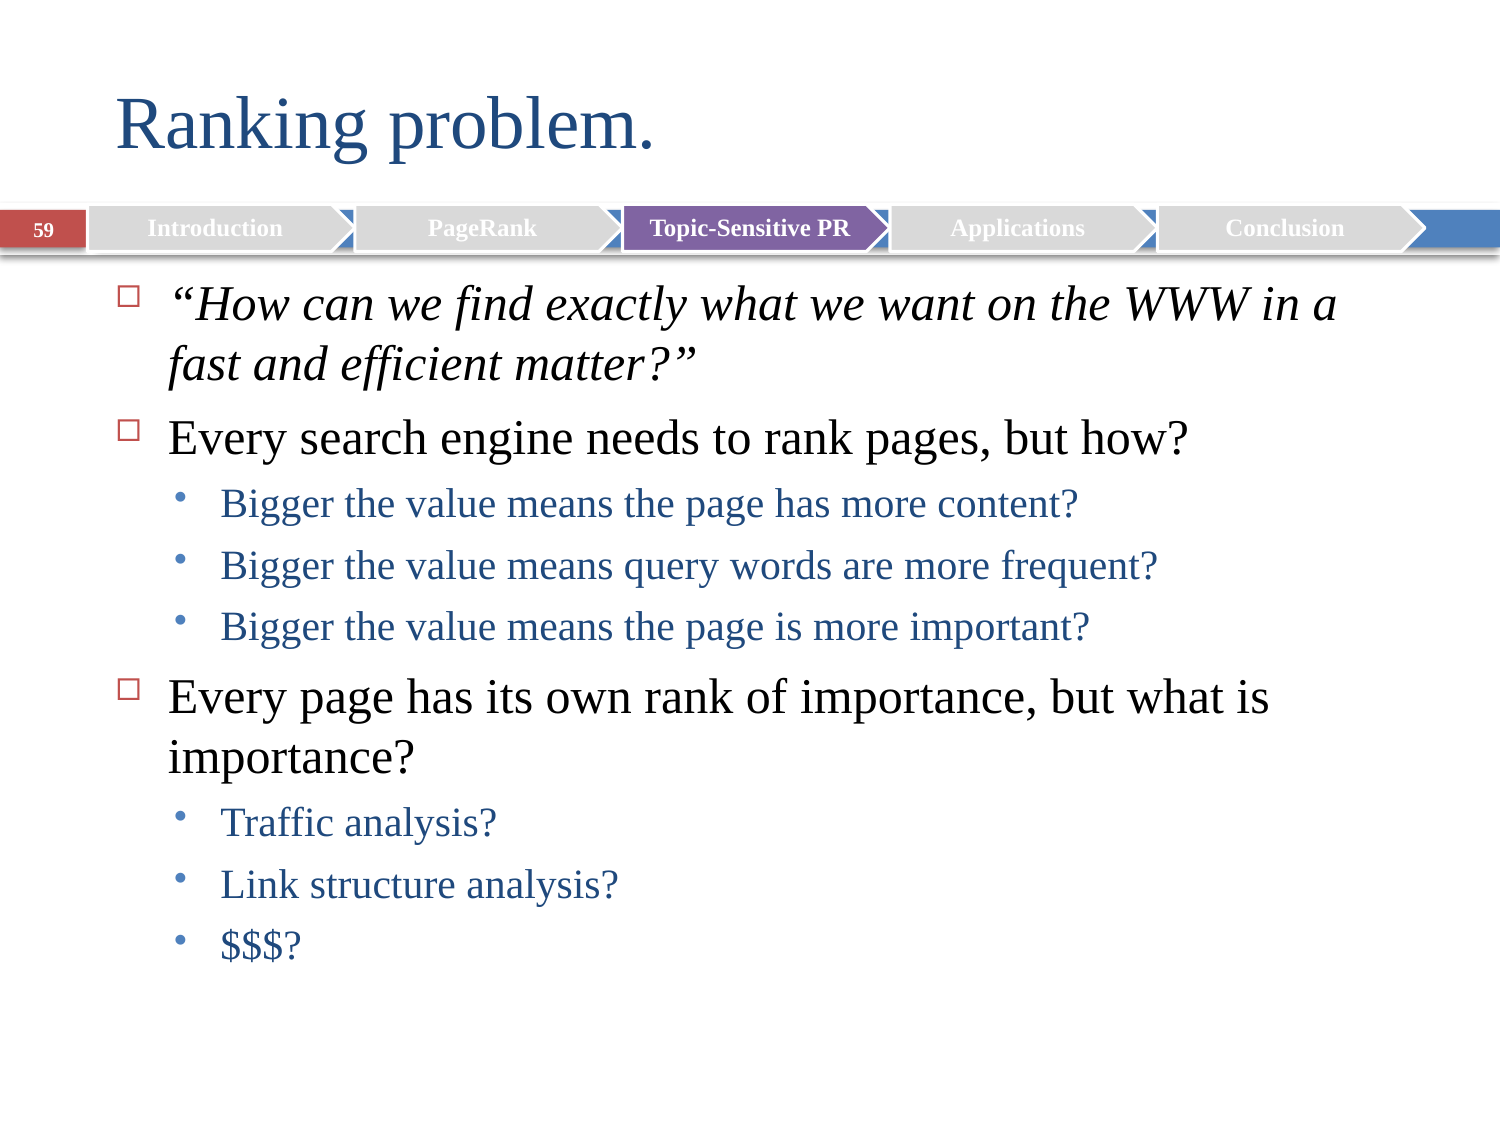

# Ranking problem.
Introduction
PageRank
Topic-Sensitive PR
Applications
Conclusion
59
“How can we find exactly what we want on the WWW in a fast and efficient matter?”
Every search engine needs to rank pages, but how?
Bigger the value means the page has more content?
Bigger the value means query words are more frequent?
Bigger the value means the page is more important?
Every page has its own rank of importance, but what is importance?
Traffic analysis?
Link structure analysis?
$$$?